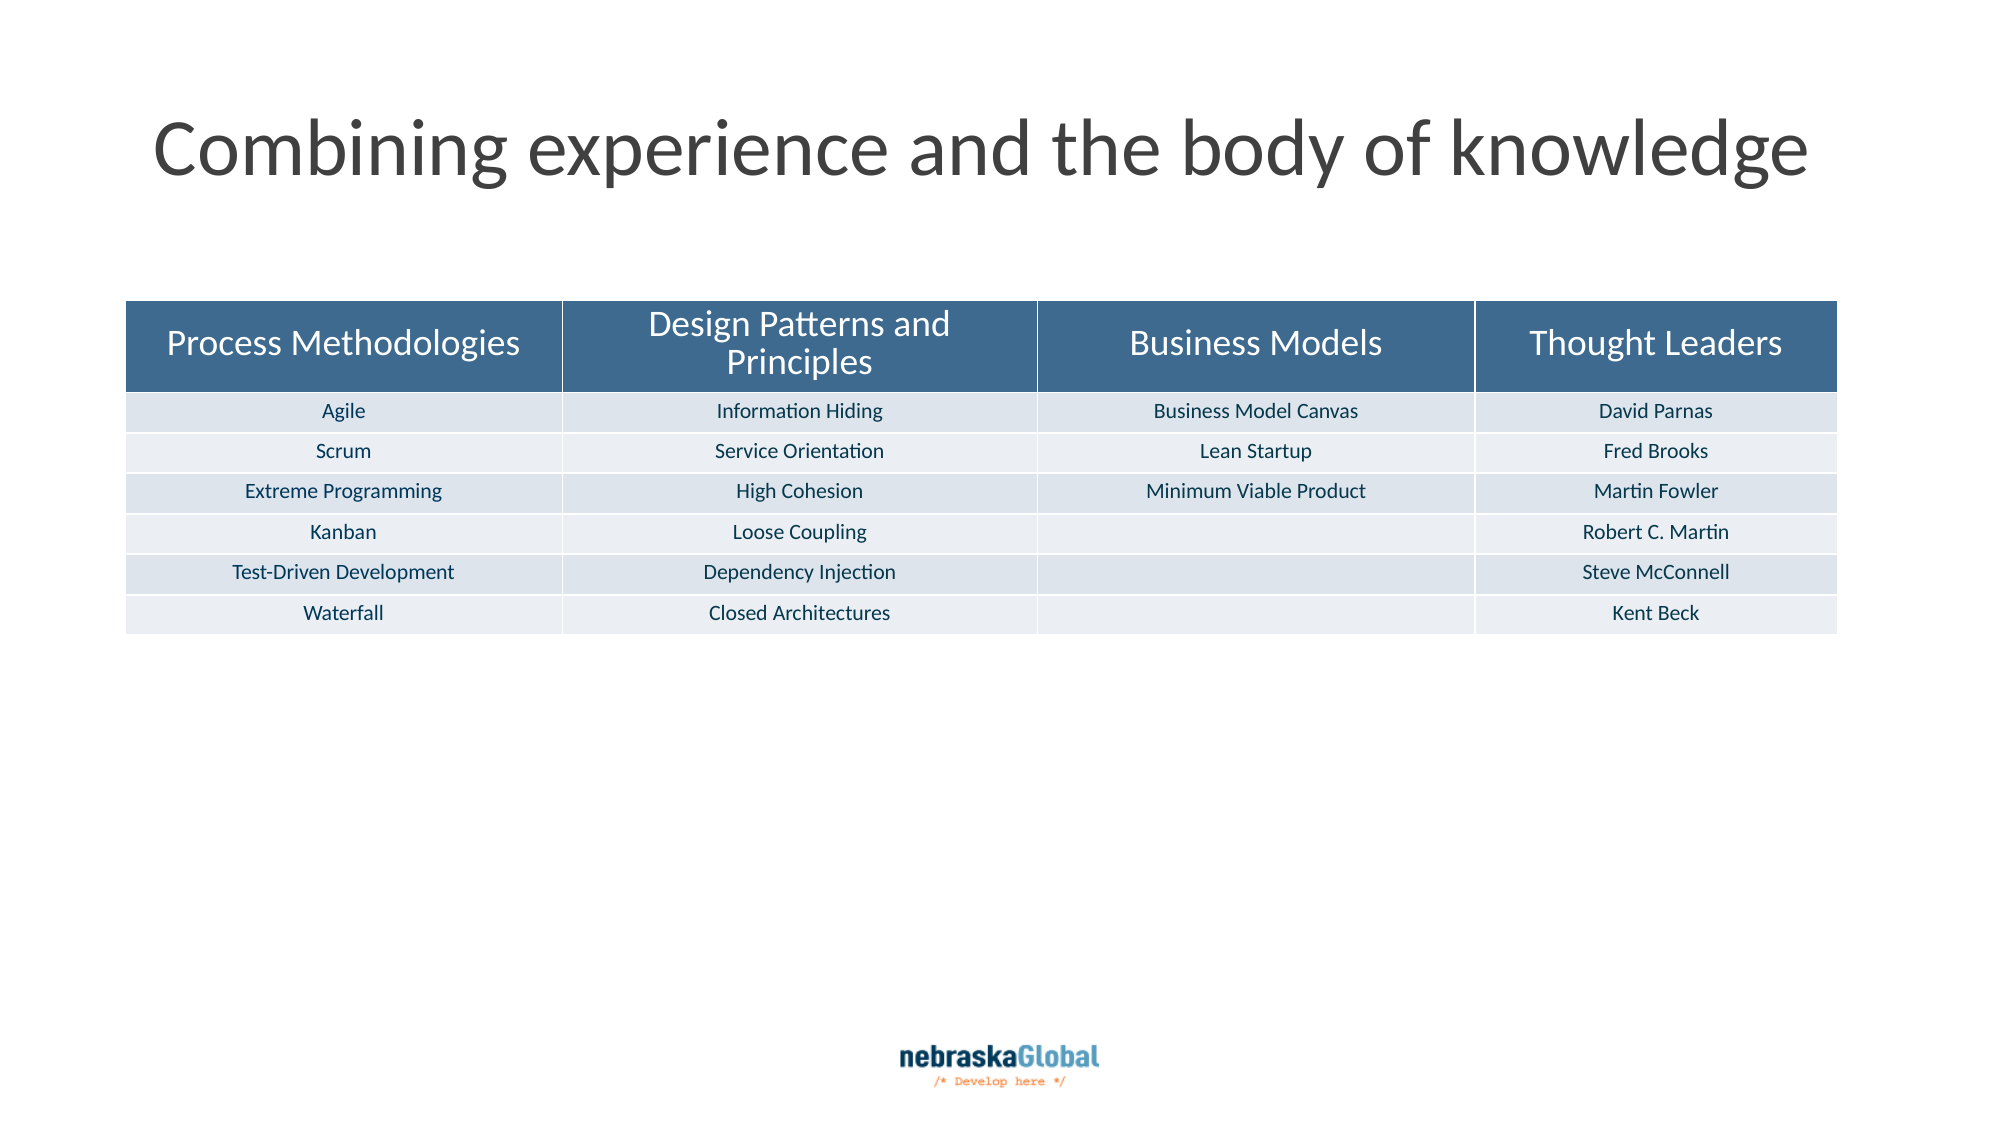

# Combining experience and the body of knowledge
| Process Methodologies | Design Patterns and Principles | Business Models | Thought Leaders |
| --- | --- | --- | --- |
| Agile | Information Hiding | Business Model Canvas | David Parnas |
| Scrum | Service Orientation | Lean Startup | Fred Brooks |
| Extreme Programming | High Cohesion | Minimum Viable Product | Martin Fowler |
| Kanban | Loose Coupling |  | Robert C. Martin |
| Test-Driven Development | Dependency Injection |  | Steve McConnell |
| Waterfall | Closed Architectures |  | Kent Beck |